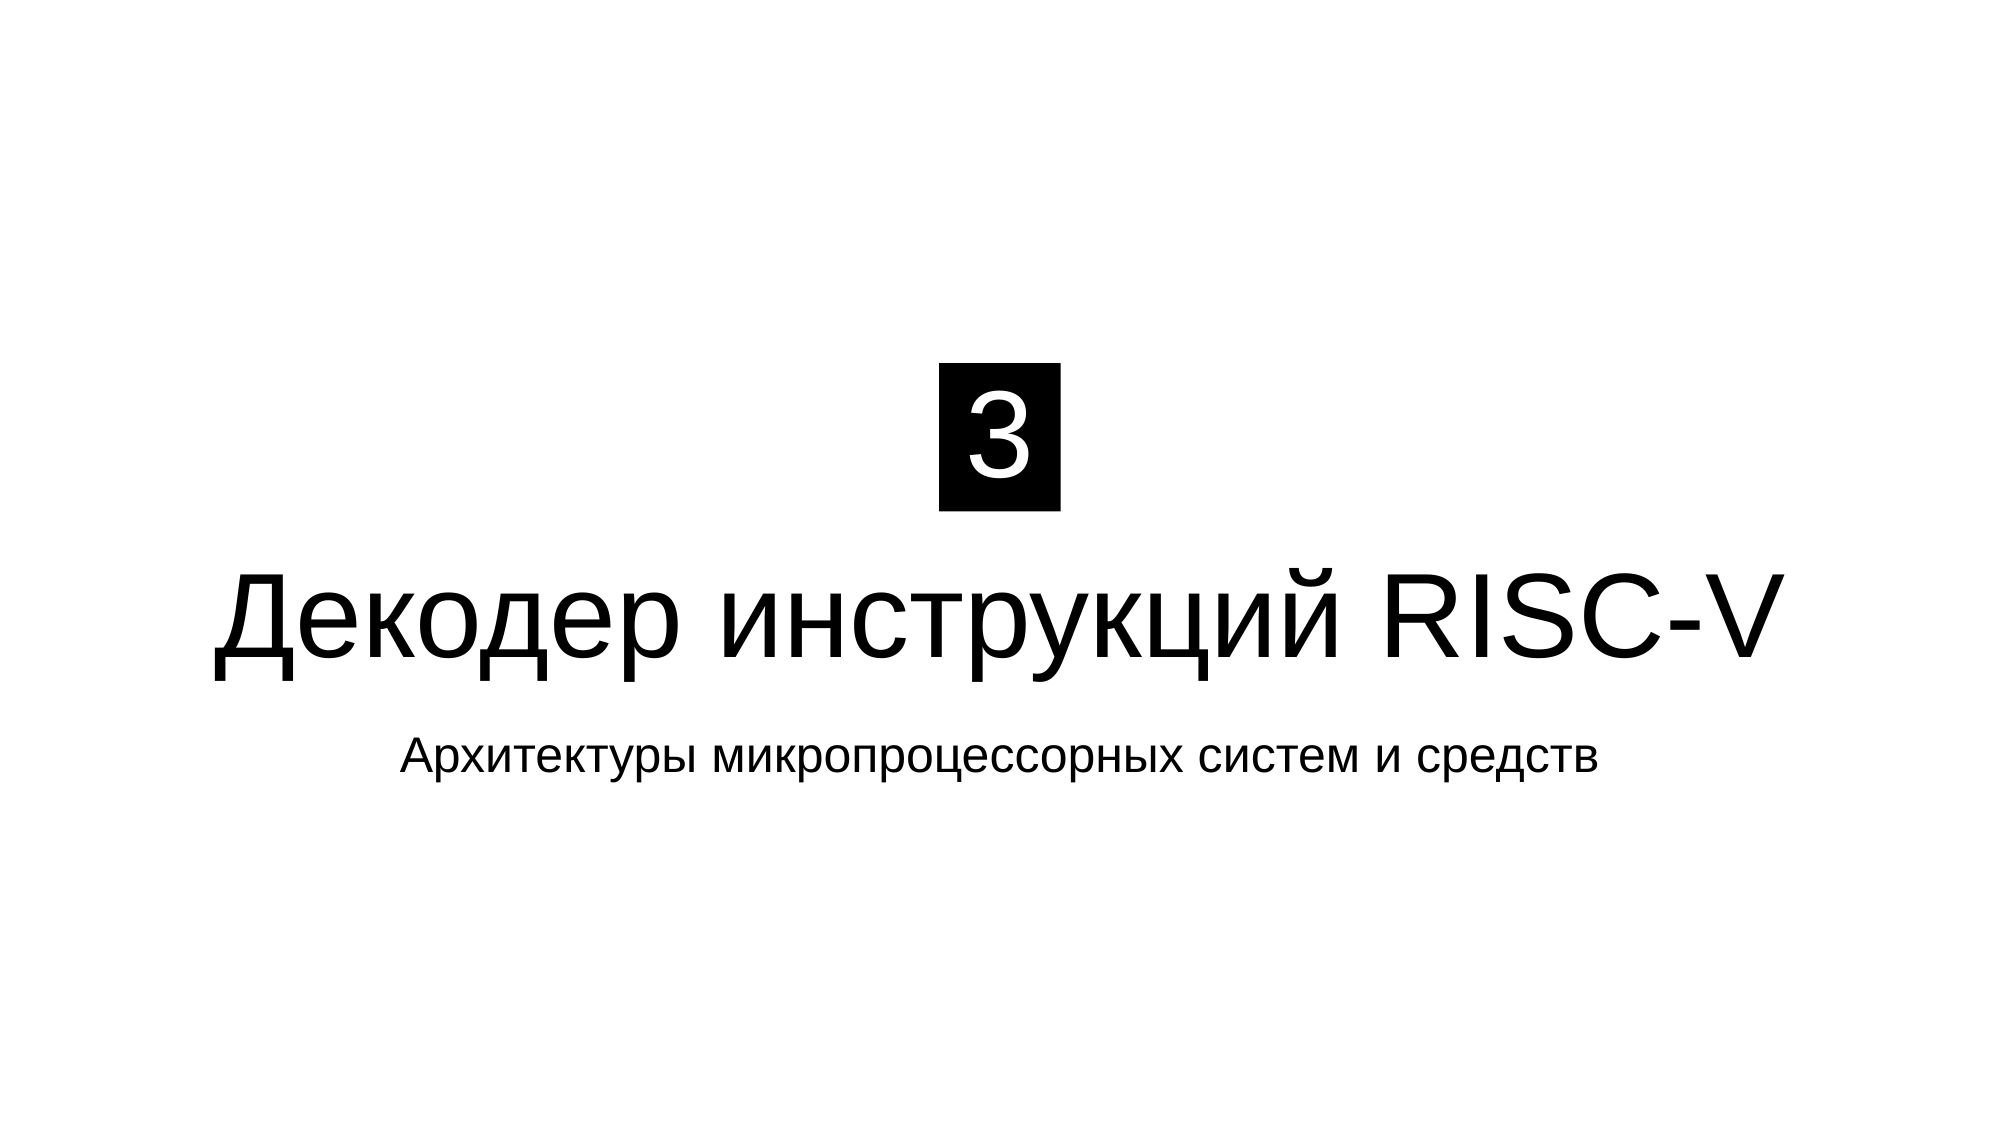

# Декодер инструкций RISC-V
3
Архитектуры микропроцессорных систем и средств